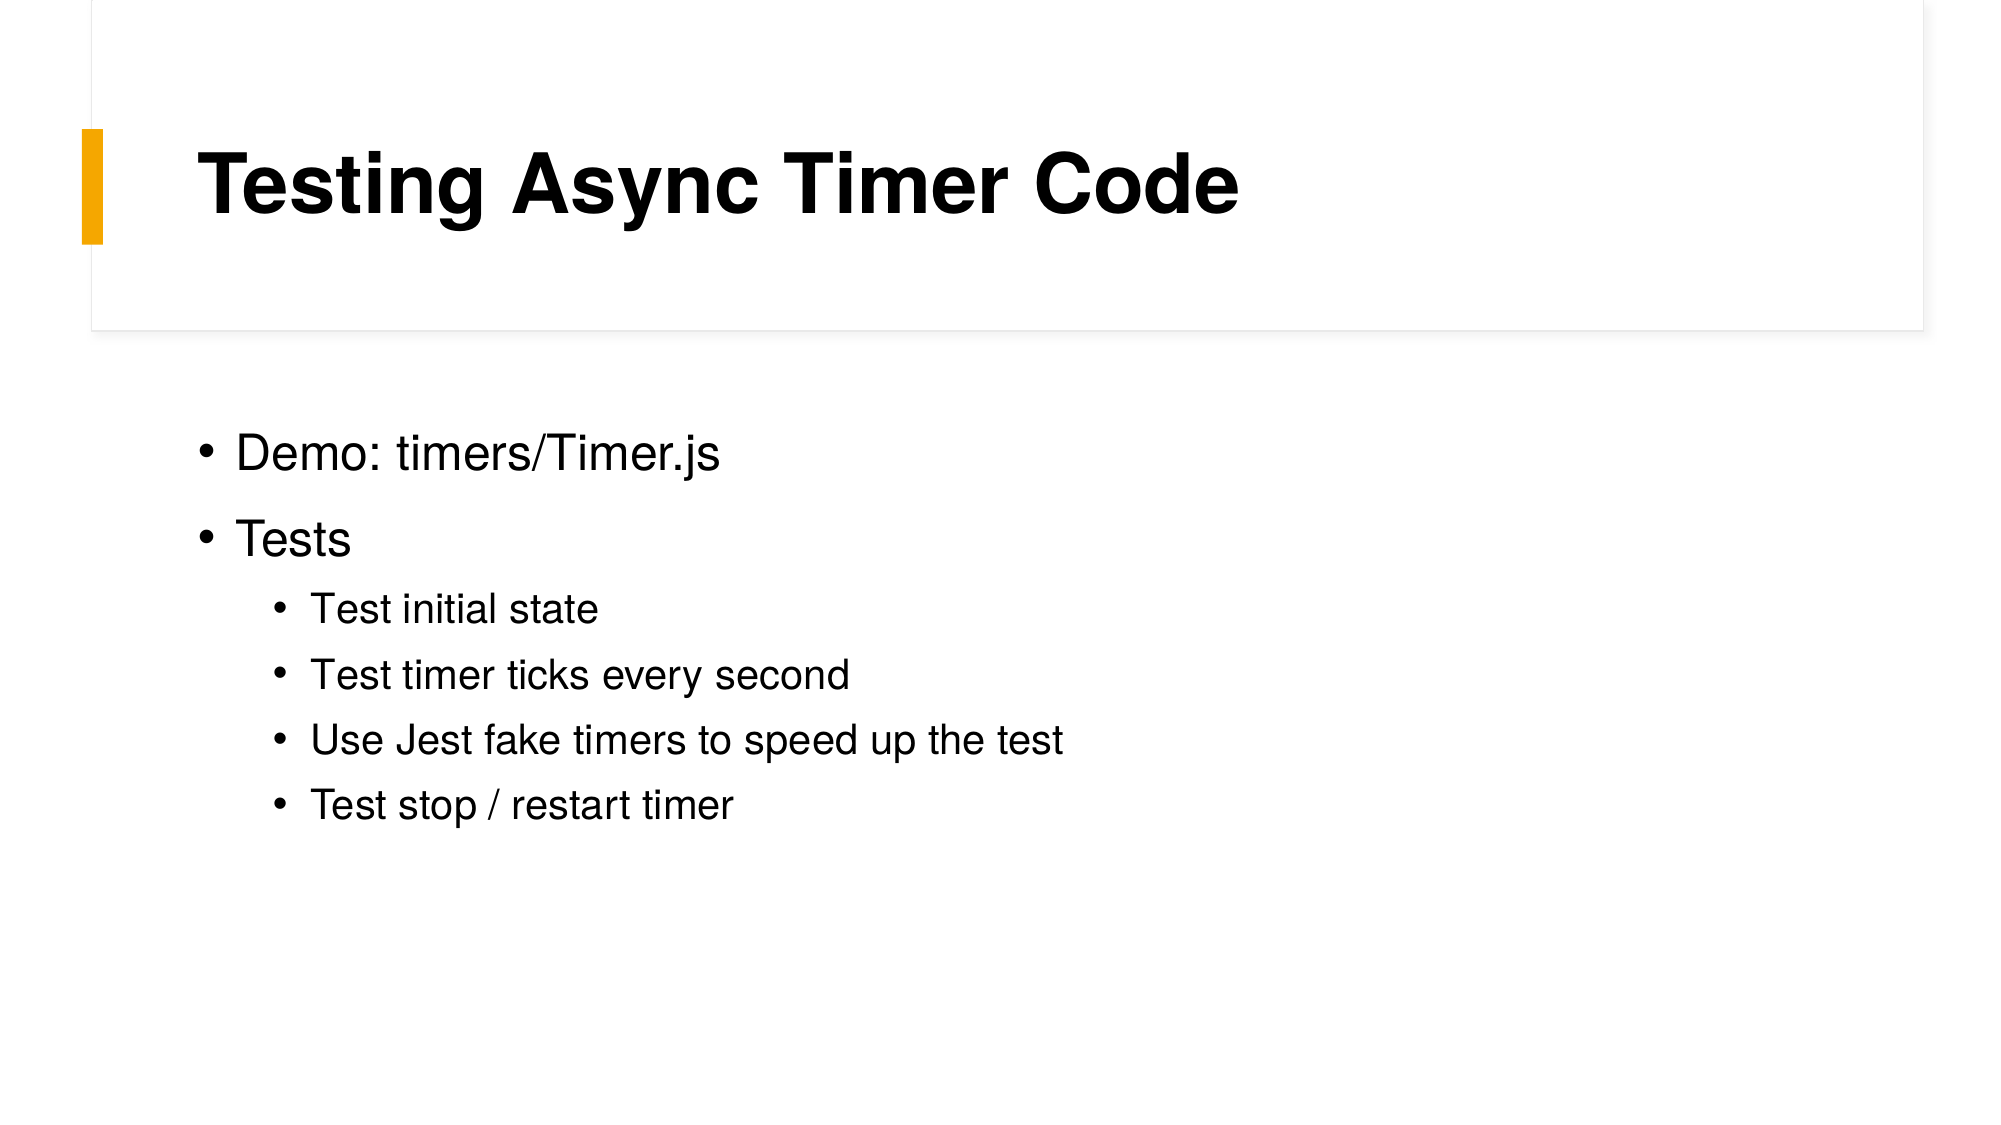

# Testing Async Timer Code
Demo: timers/Timer.js
Tests
Test initial state
Test timer ticks every second
Use Jest fake timers to speed up the test
Test stop / restart timer